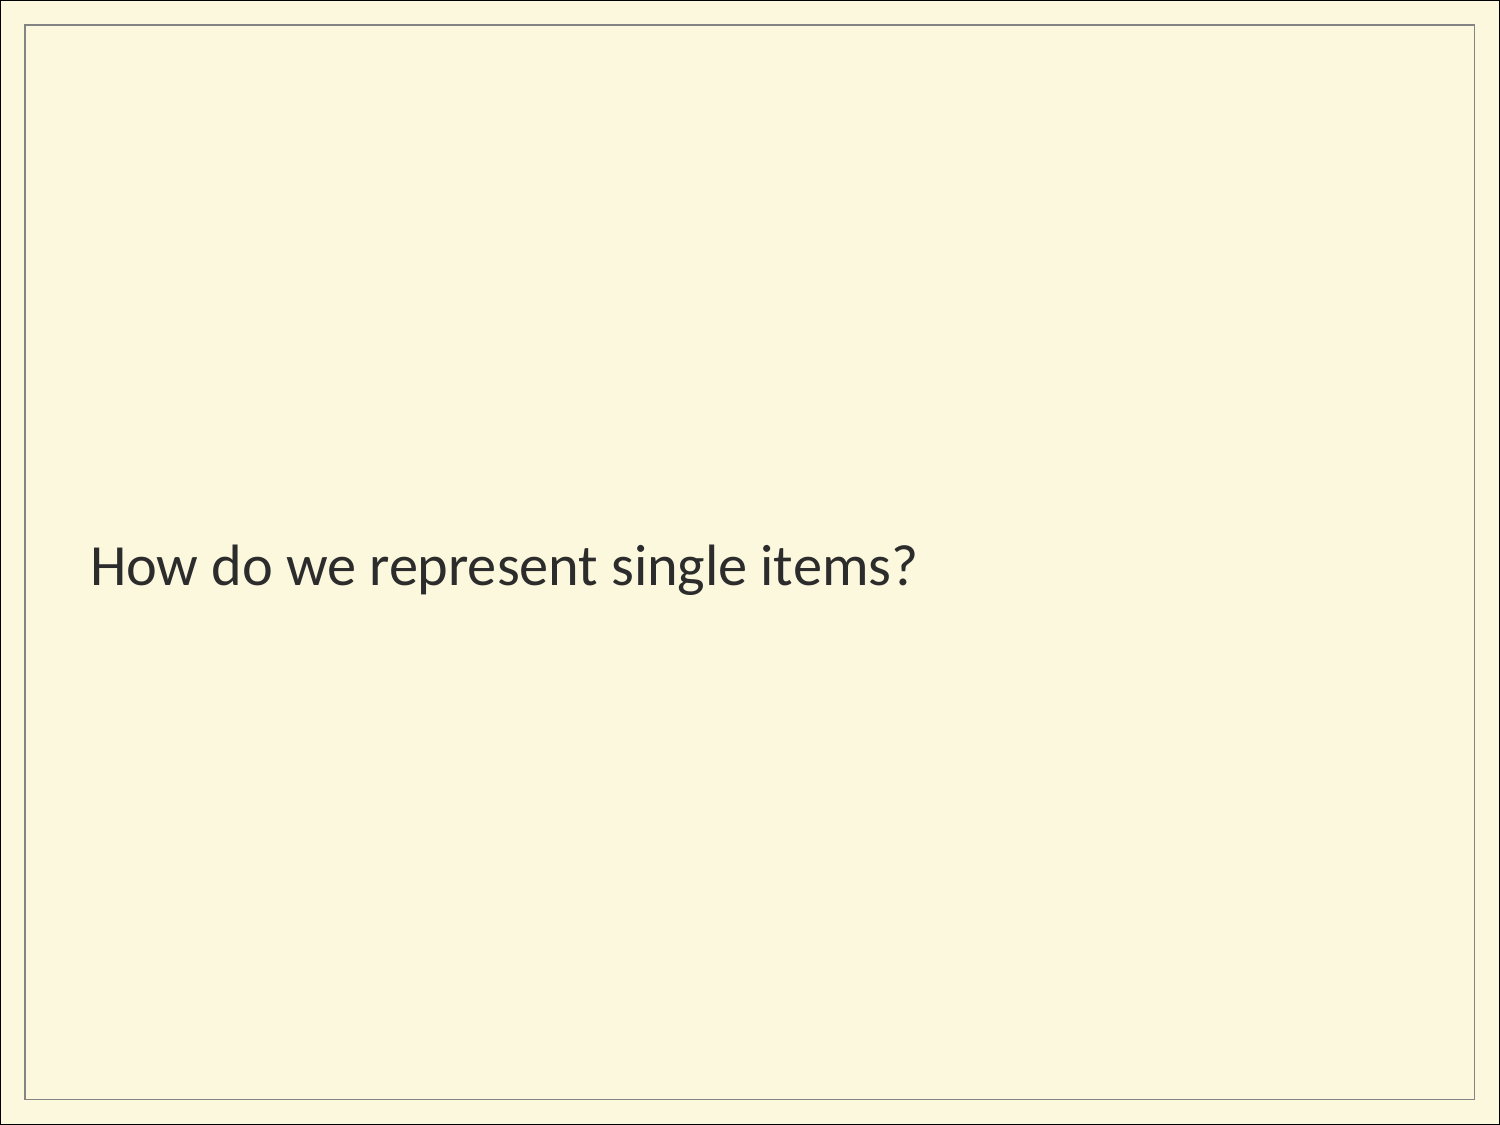

# How do we represent single items?